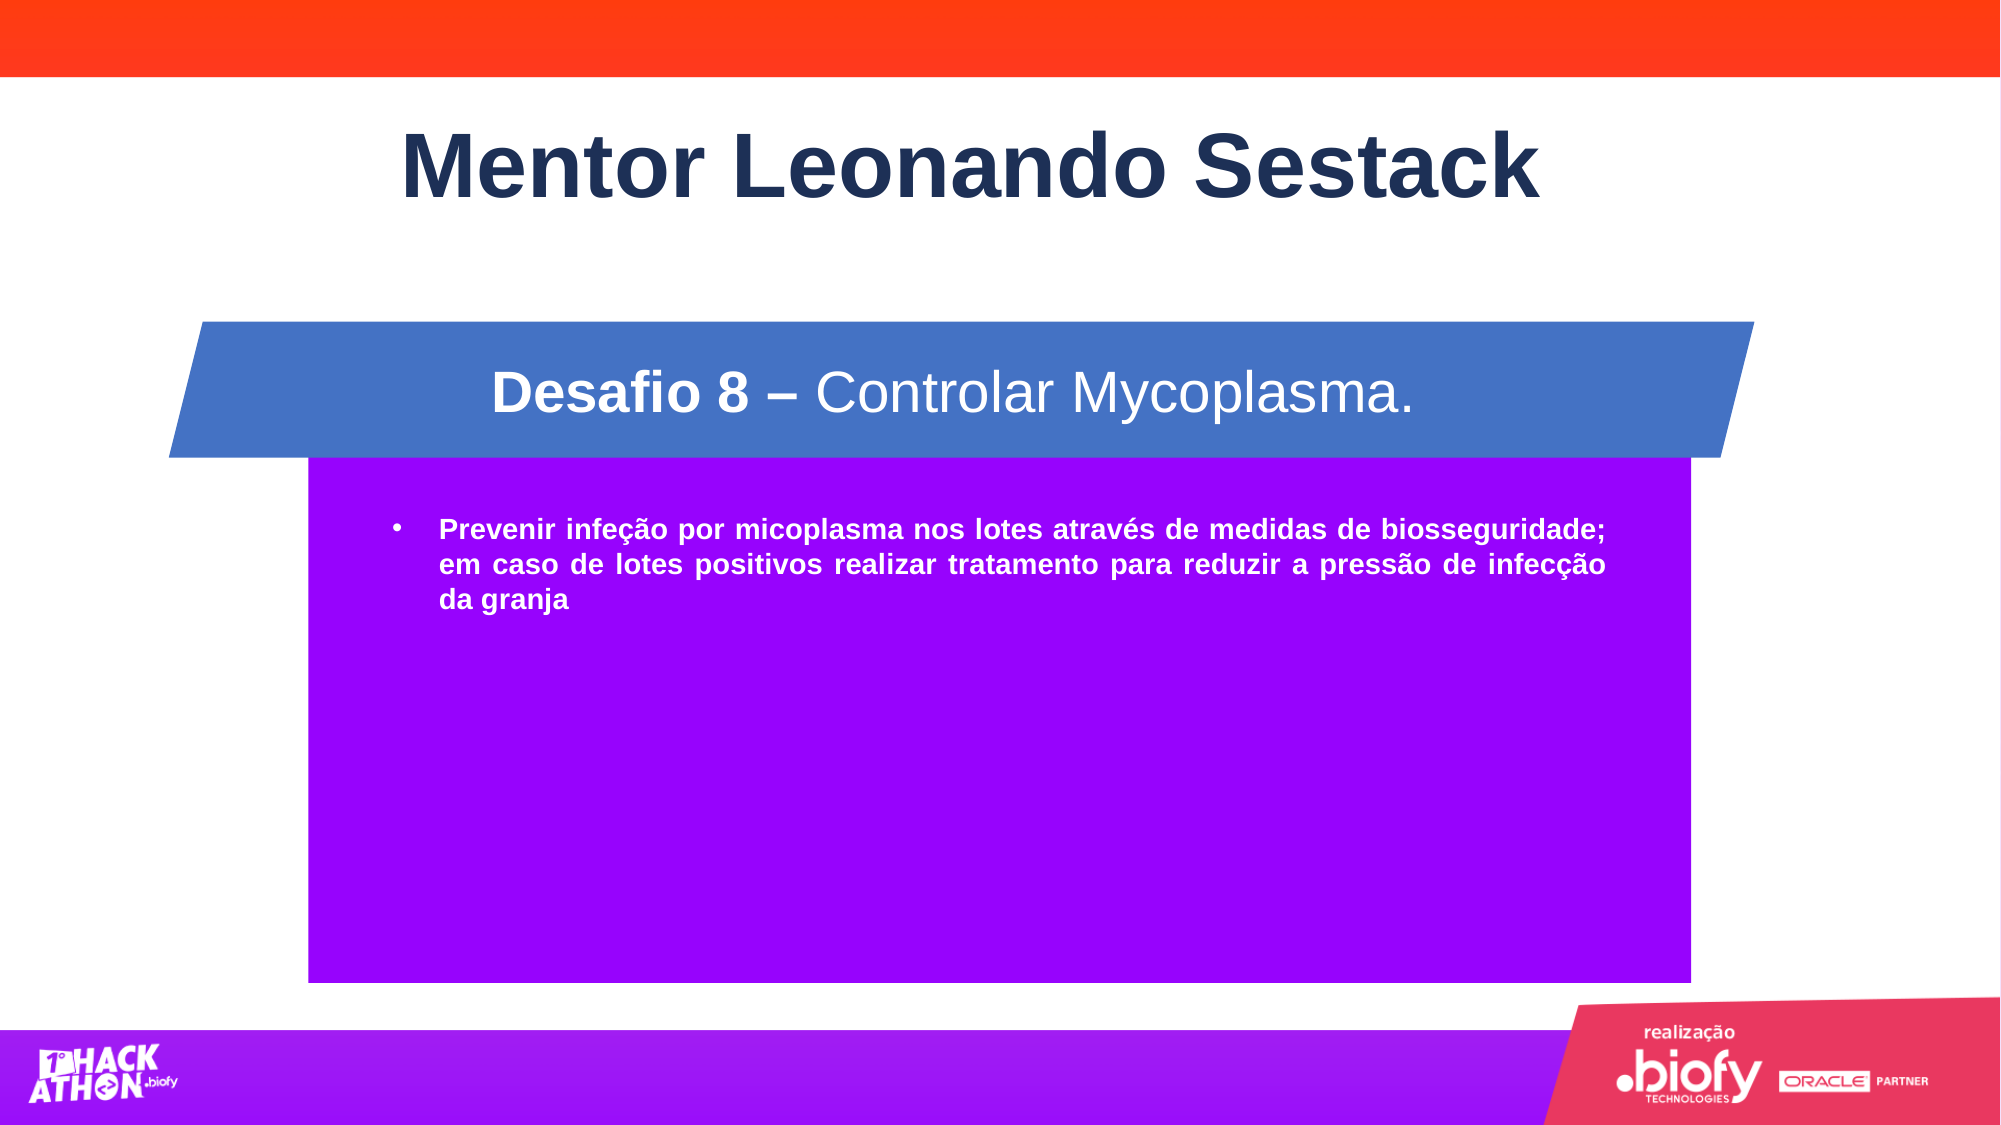

Mentor Leonando Sestack
Desafio 8 – Controlar Mycoplasma.

Prevenir infeção por micoplasma nos lotes através de medidas de biosseguridade; em caso de lotes positivos realizar tratamento para reduzir a pressão de infecção da granja